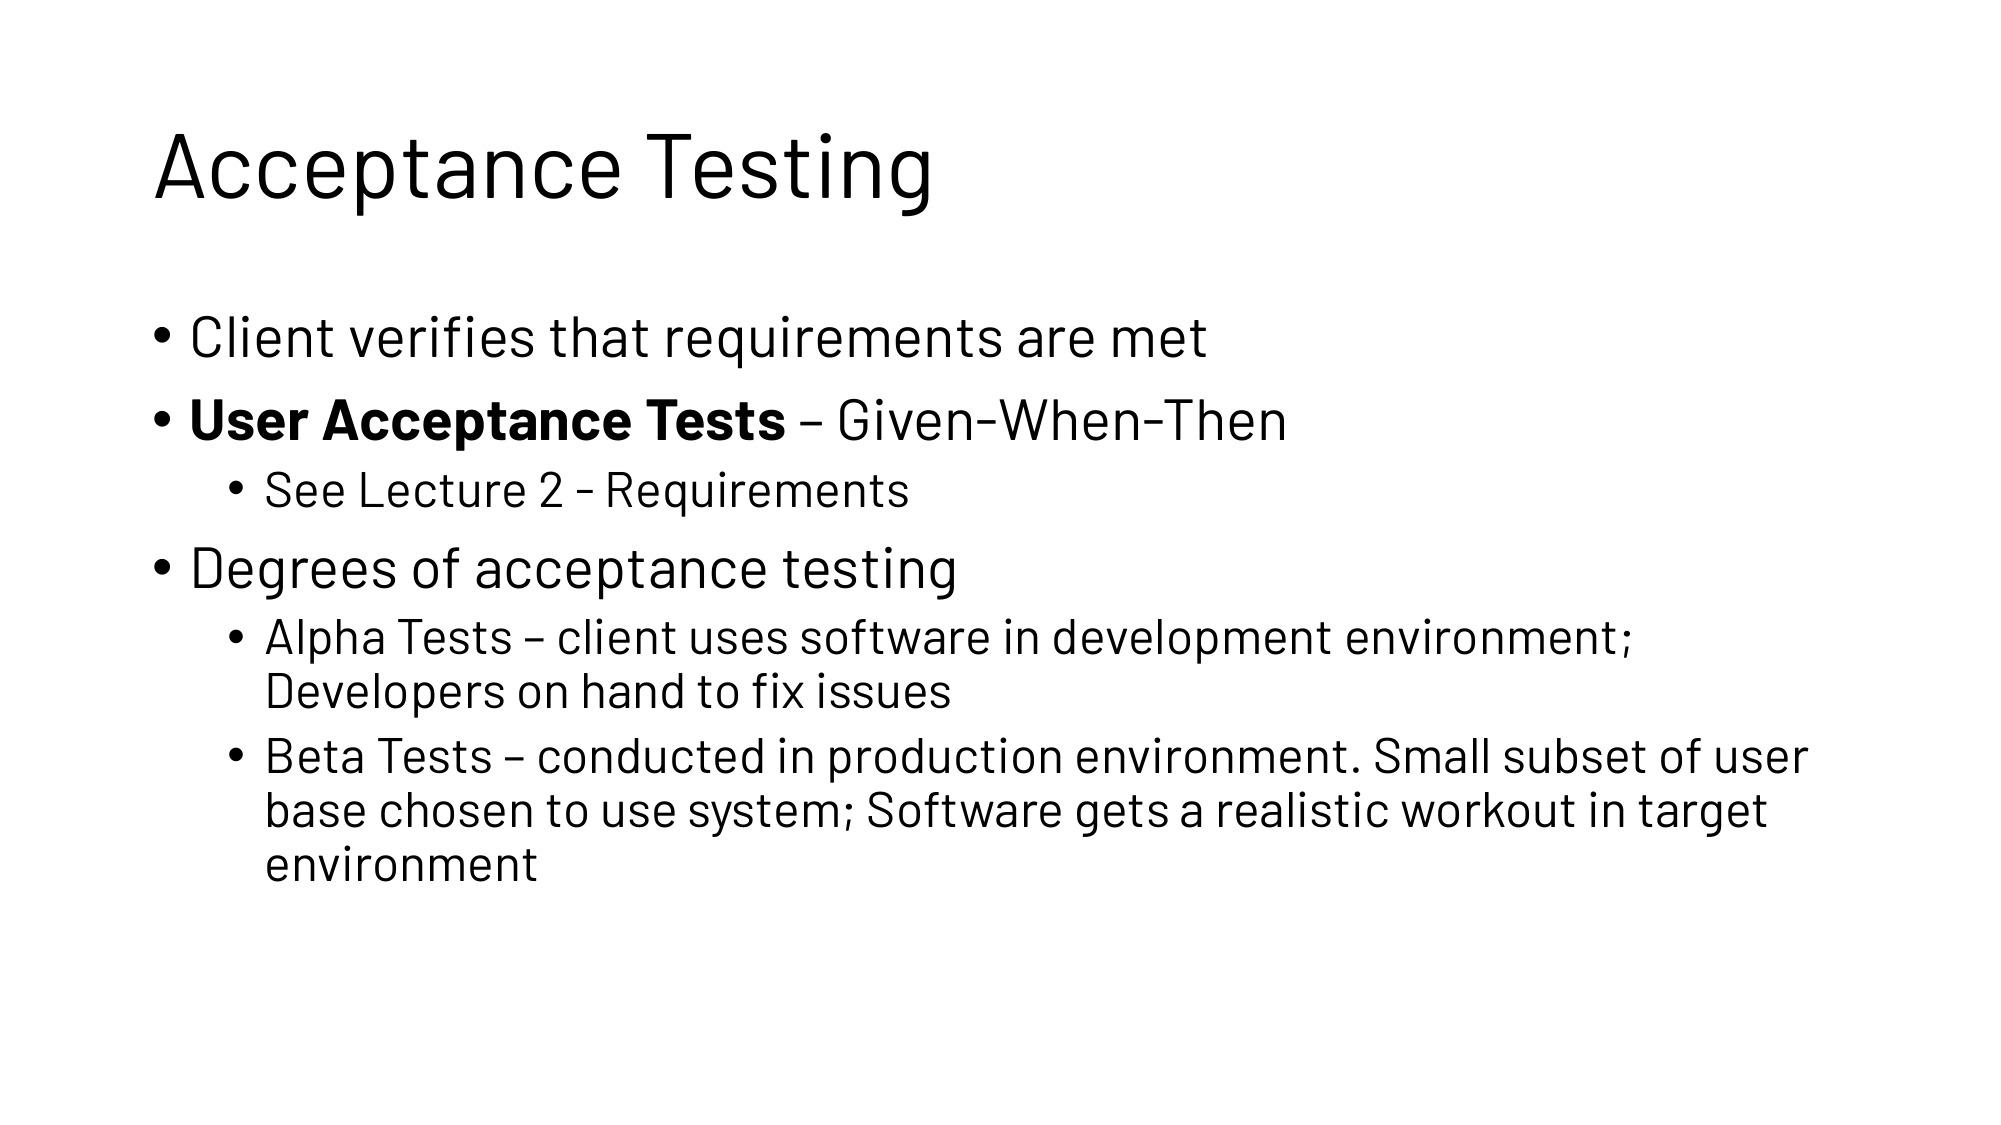

# Acceptance Testing
Client verifies that requirements are met
User Acceptance Tests – Given-When-Then
See Lecture 2 - Requirements
Degrees of acceptance testing
Alpha Tests – client uses software in development environment; Developers on hand to fix issues
Beta Tests – conducted in production environment. Small subset of user base chosen to use system; Software gets a realistic workout in target environment